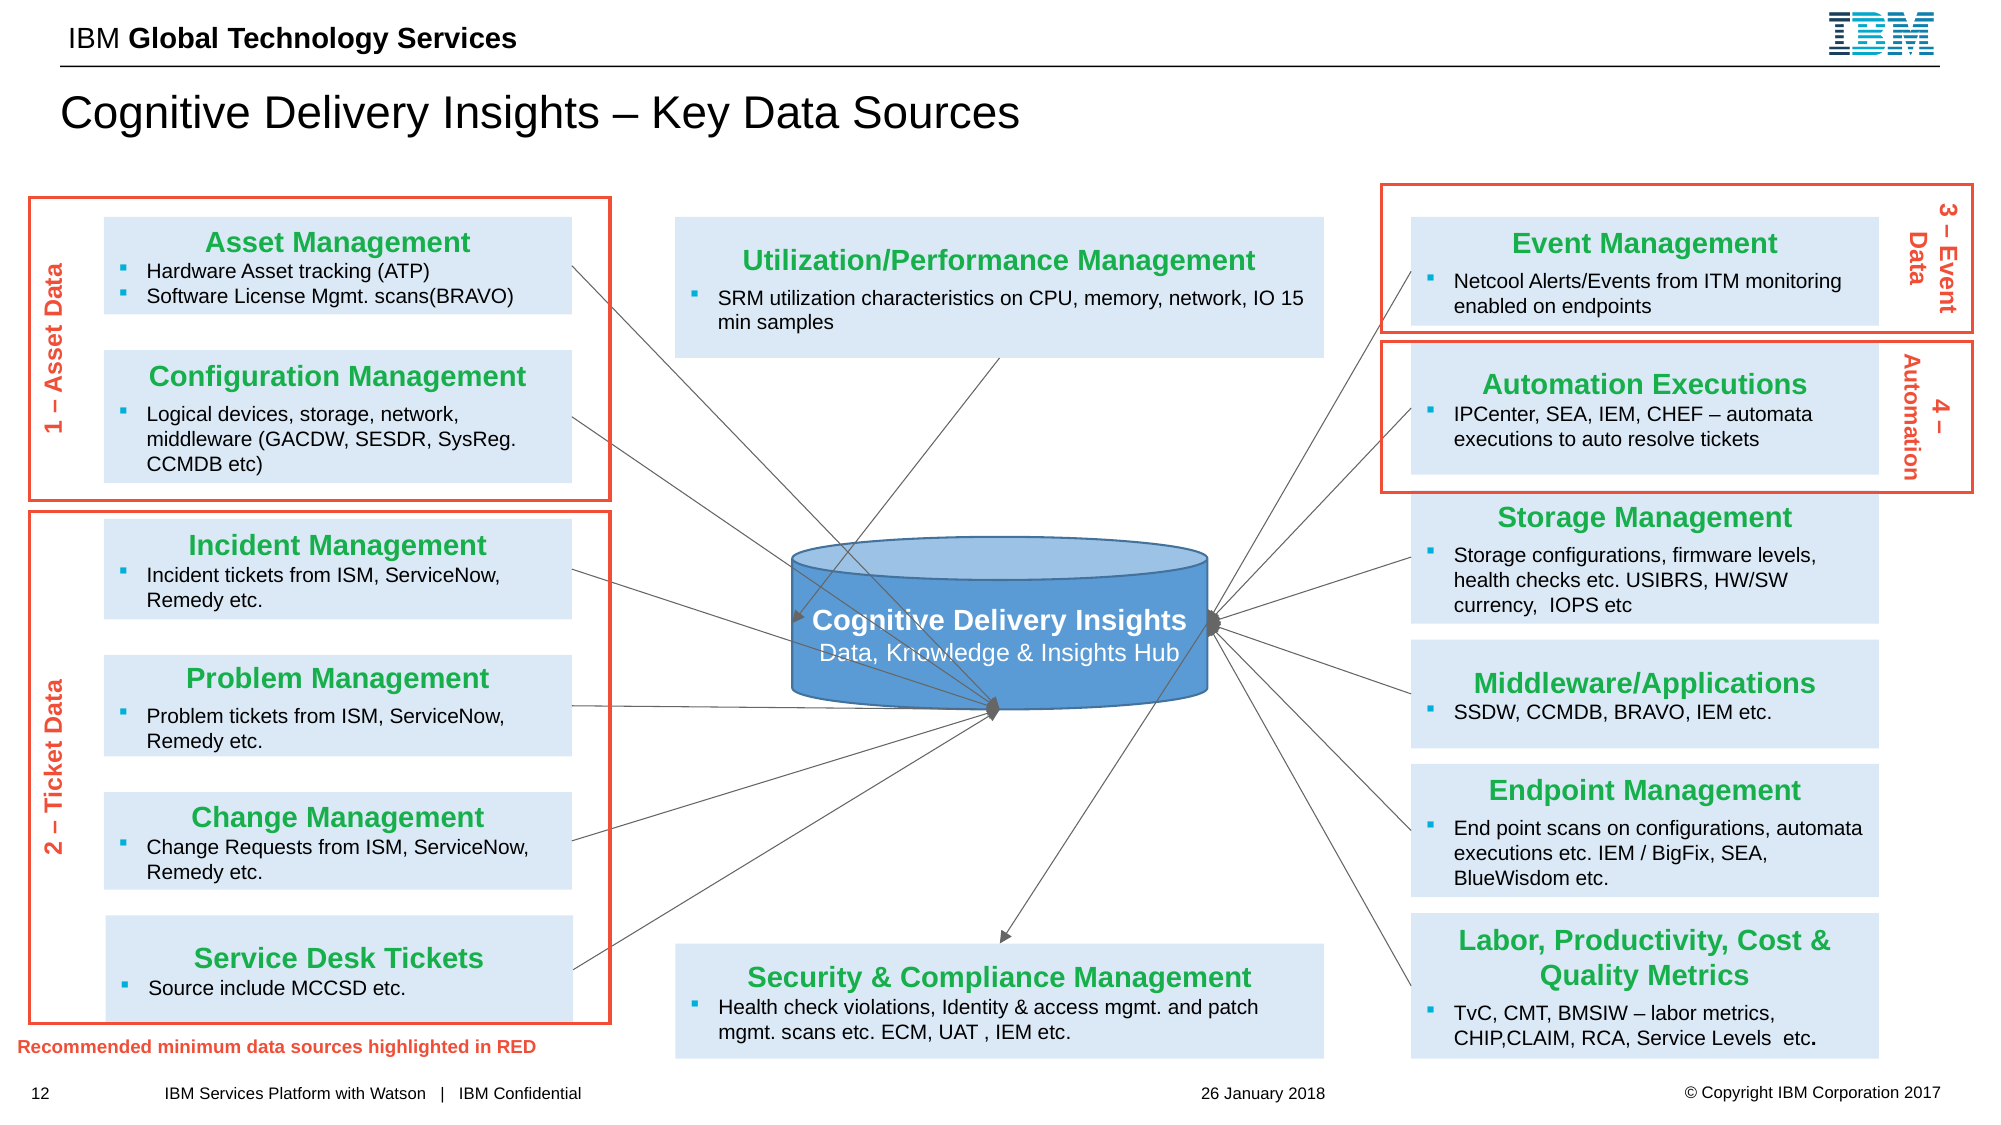

# Cognitive Delivery Insights – Key Data Sources
3 – Event Data
1 – Asset Data
Asset Management
Hardware Asset tracking (ATP)
Software License Mgmt. scans(BRAVO)
Utilization/Performance Management
SRM utilization characteristics on CPU, memory, network, IO 15 min samples
Event Management
Netcool Alerts/Events from ITM monitoring enabled on endpoints
Automation Executions
IPCenter, SEA, IEM, CHEF – automata executions to auto resolve tickets
4 – Automation
Configuration Management
Logical devices, storage, network, middleware (GACDW, SESDR, SysReg. CCMDB etc)
Storage Management
Storage configurations, firmware levels, health checks etc. USIBRS, HW/SW currency,  IOPS etc
2 – Ticket Data
Incident Management
Incident tickets from ISM, ServiceNow, Remedy etc.
Cognitive Delivery Insights
Data, Knowledge & Insights Hub
Middleware/Applications
SSDW, CCMDB, BRAVO, IEM etc.
Problem Management
Problem tickets from ISM, ServiceNow, Remedy etc.
Endpoint Management
End point scans on configurations, automata executions etc. IEM / BigFix, SEA, BlueWisdom etc.
Change Management
Change Requests from ISM, ServiceNow, Remedy etc.
Labor, Productivity, Cost & Quality Metrics
TvC, CMT, BMSIW – labor metrics, CHIP,CLAIM, RCA, Service Levels  etc.
Service Desk Tickets
Source include MCCSD etc.
Security & Compliance Management
Health check violations, Identity & access mgmt. and patch mgmt. scans etc. ECM, UAT , IEM etc.
Recommended minimum data sources highlighted in RED
12
IBM Services Platform with Watson   |   IBM Confidential
26 January 2018